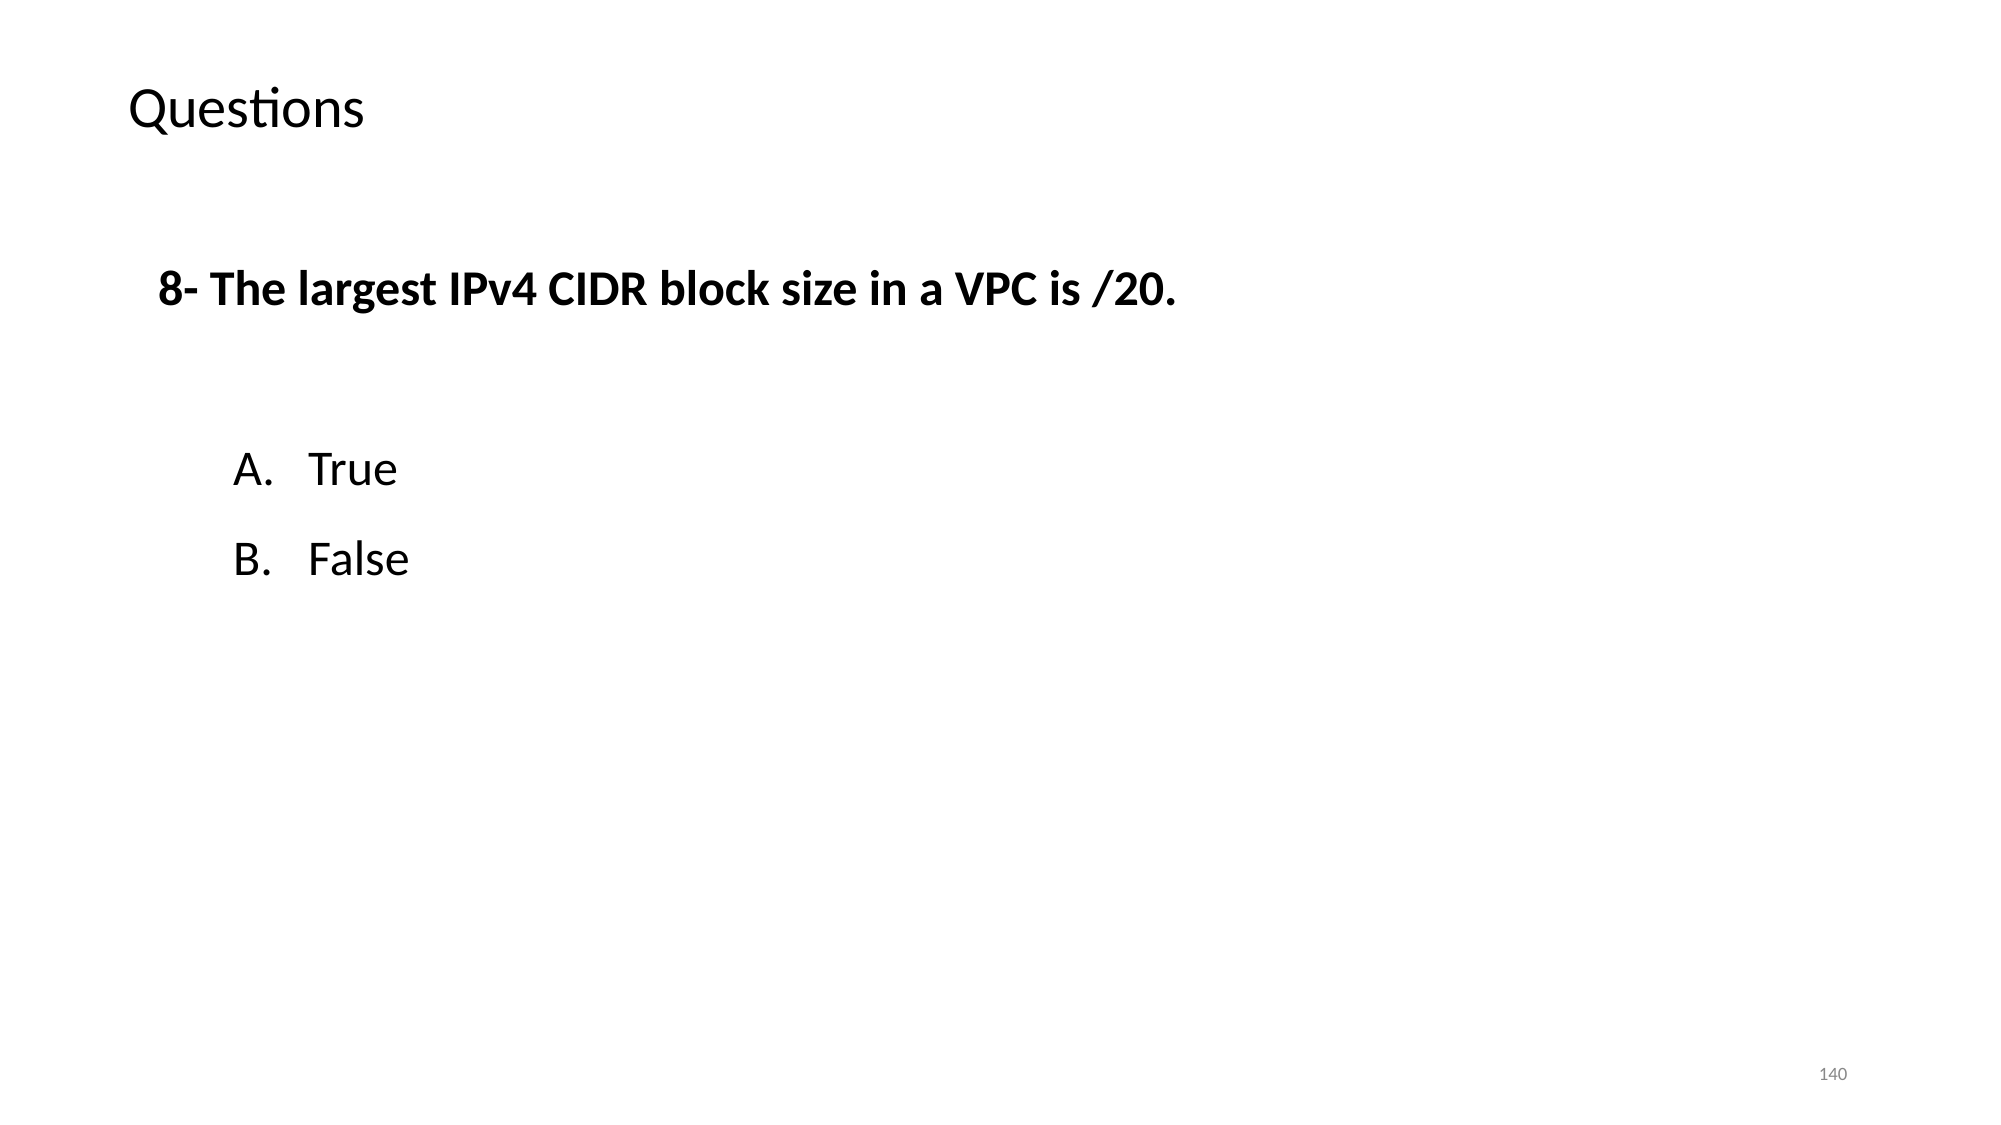

# Questions
8- The largest IPv4 CIDR block size in a VPC is /20.

True
False

140